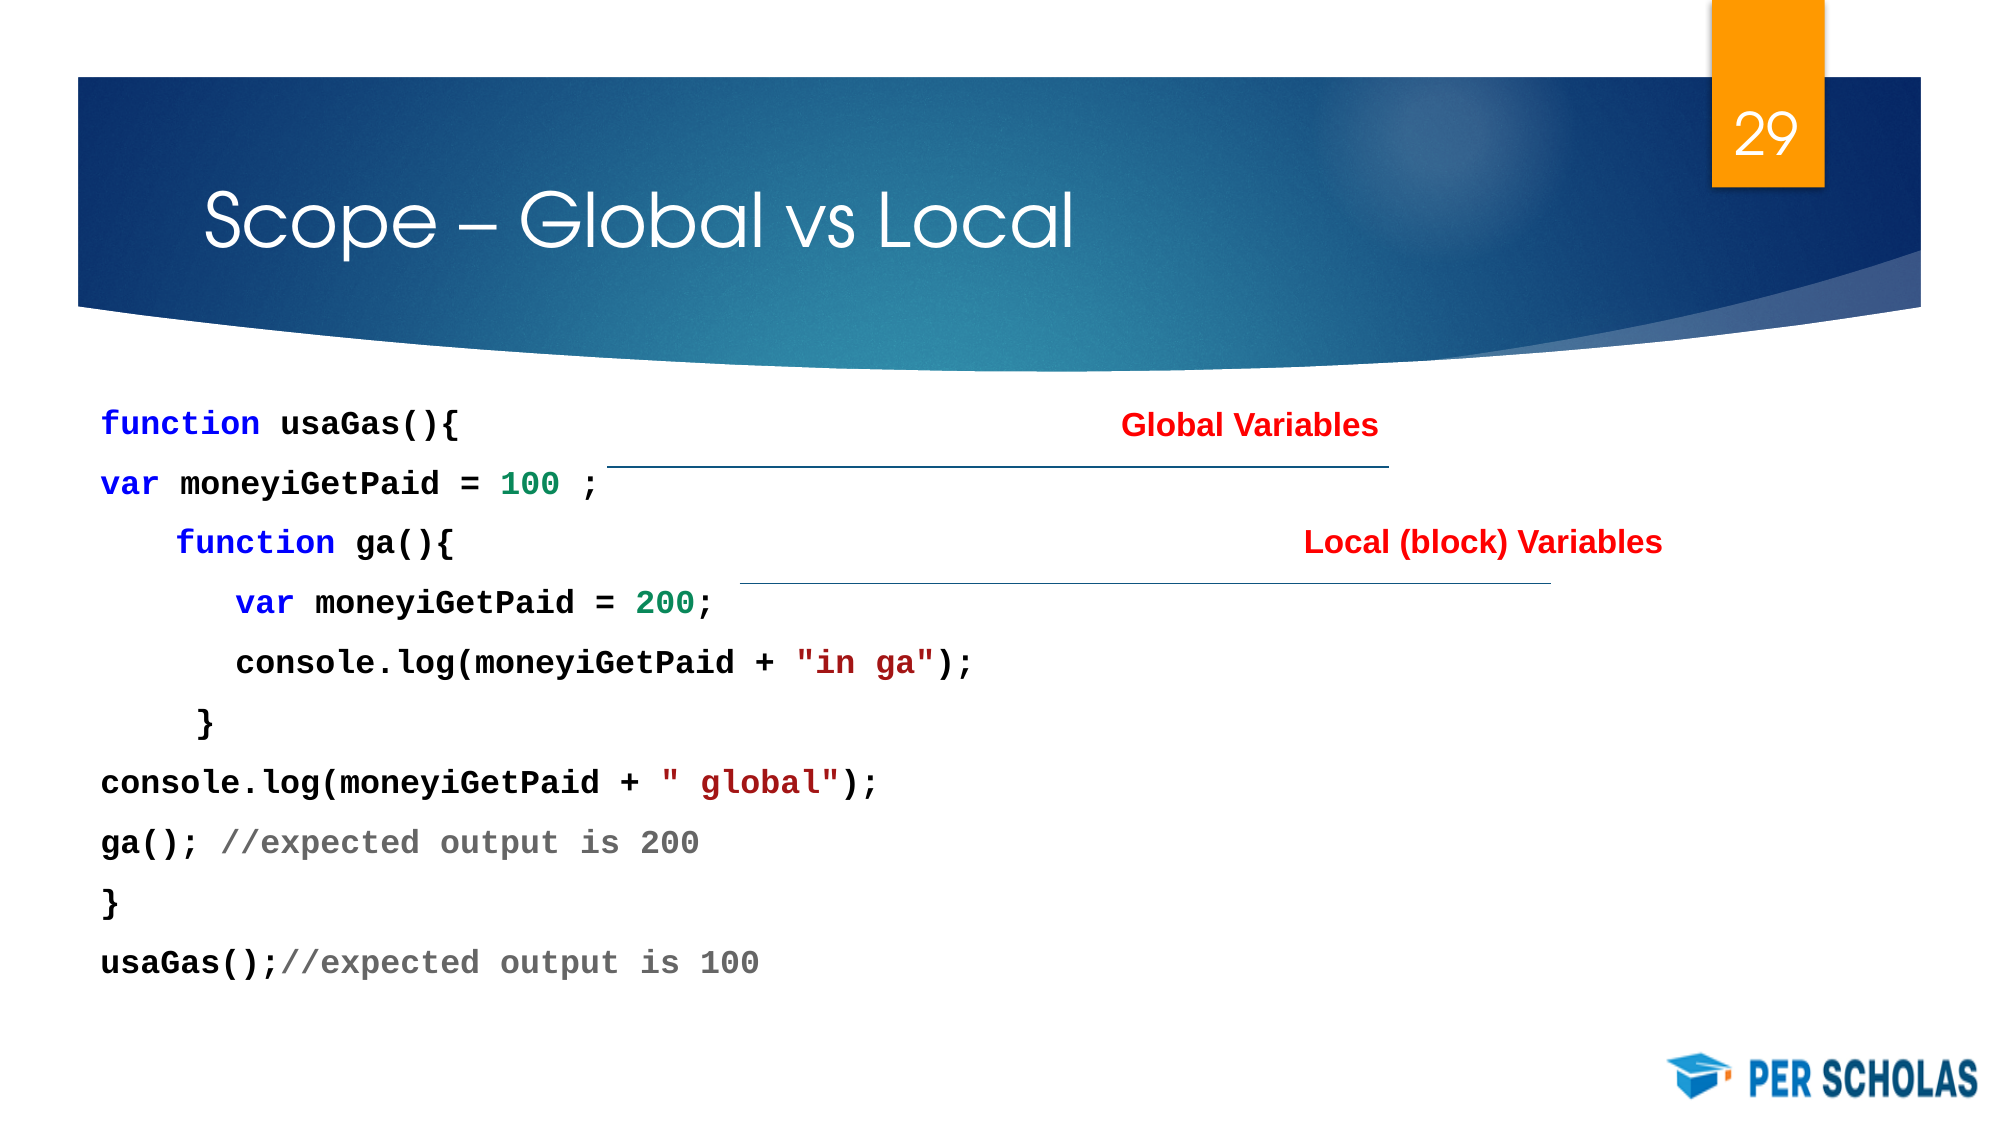

29
# Scope – Global vs Local
function usaGas(){
var moneyiGetPaid = 100 ;
function ga(){
   var moneyiGetPaid = 200;
   console.log(moneyiGetPaid + "in ga");
 }
console.log(moneyiGetPaid + " global");
ga(); //expected output is 200
}
usaGas();//expected output is 100

Global Variables

Local (block) Variables